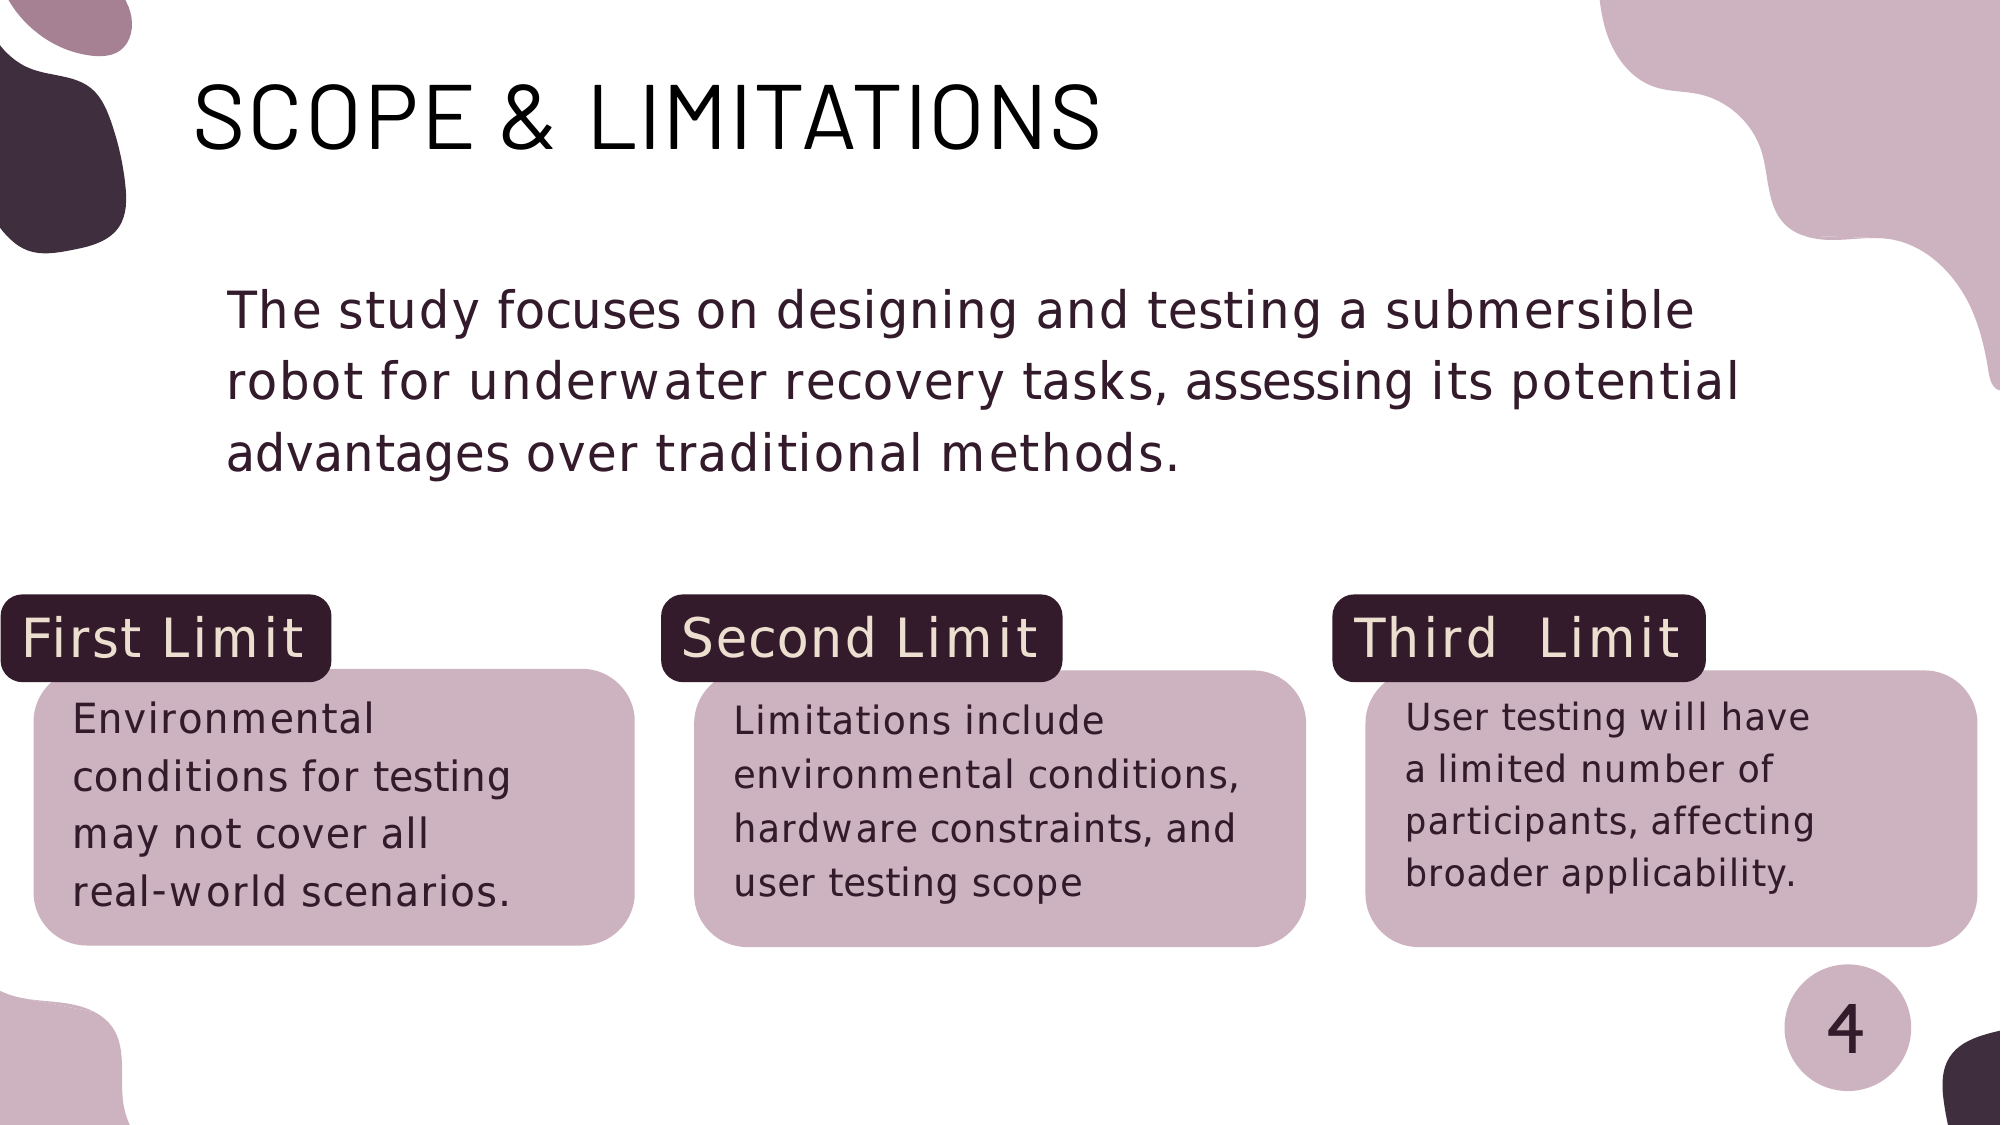

# SCOPE & LIMITATIONS
The study focuses on designing and testing a submersible robot for underwater recovery tasks, assessing its potential advantages over traditional methods.
Second Limit
Limitations include environmental conditions, hardware constraints, and user testing scope
Third	Limit
User testing will have a limited number of participants, affecting broader applicability.
First Limit
Environmental conditions for testing may not cover all real-world scenarios.

4